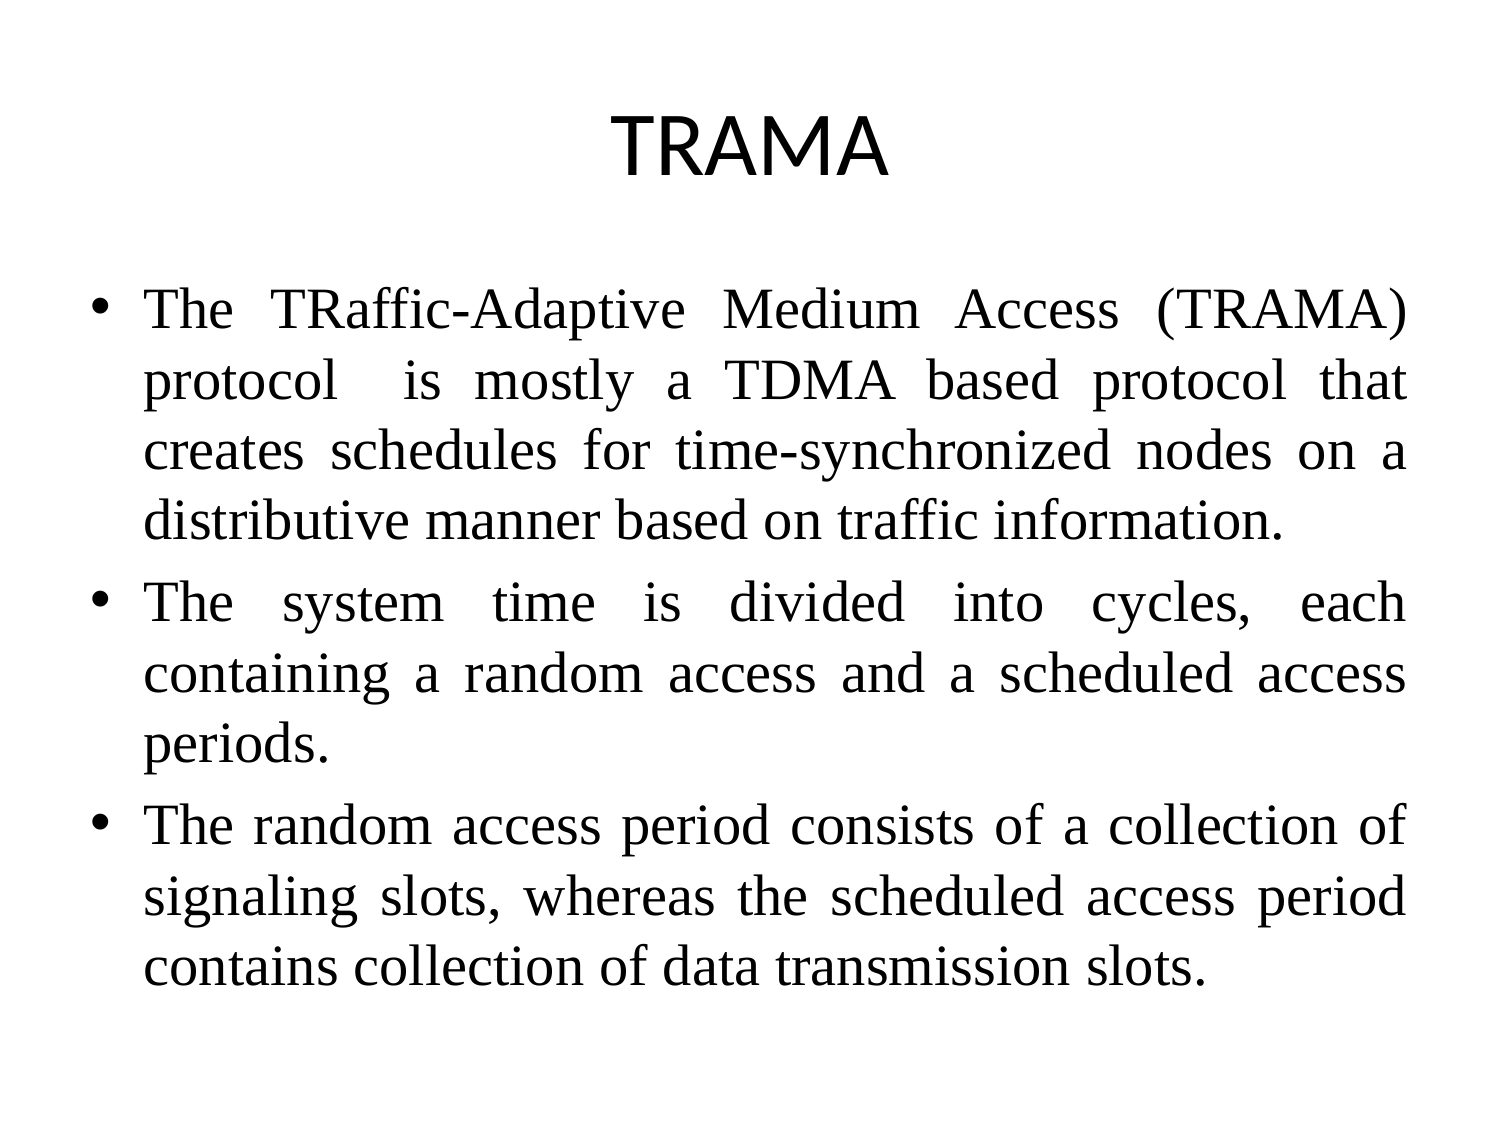

# TRAMA
The TRaffic-Adaptive Medium Access (TRAMA) protocol  is mostly a TDMA based protocol that creates schedules for time-synchronized nodes on a distributive manner based on traffic information.
The system time is divided into cycles, each containing a random access and a scheduled access periods.
The random access period consists of a collection of signaling slots, whereas the scheduled access period contains collection of data transmission slots.